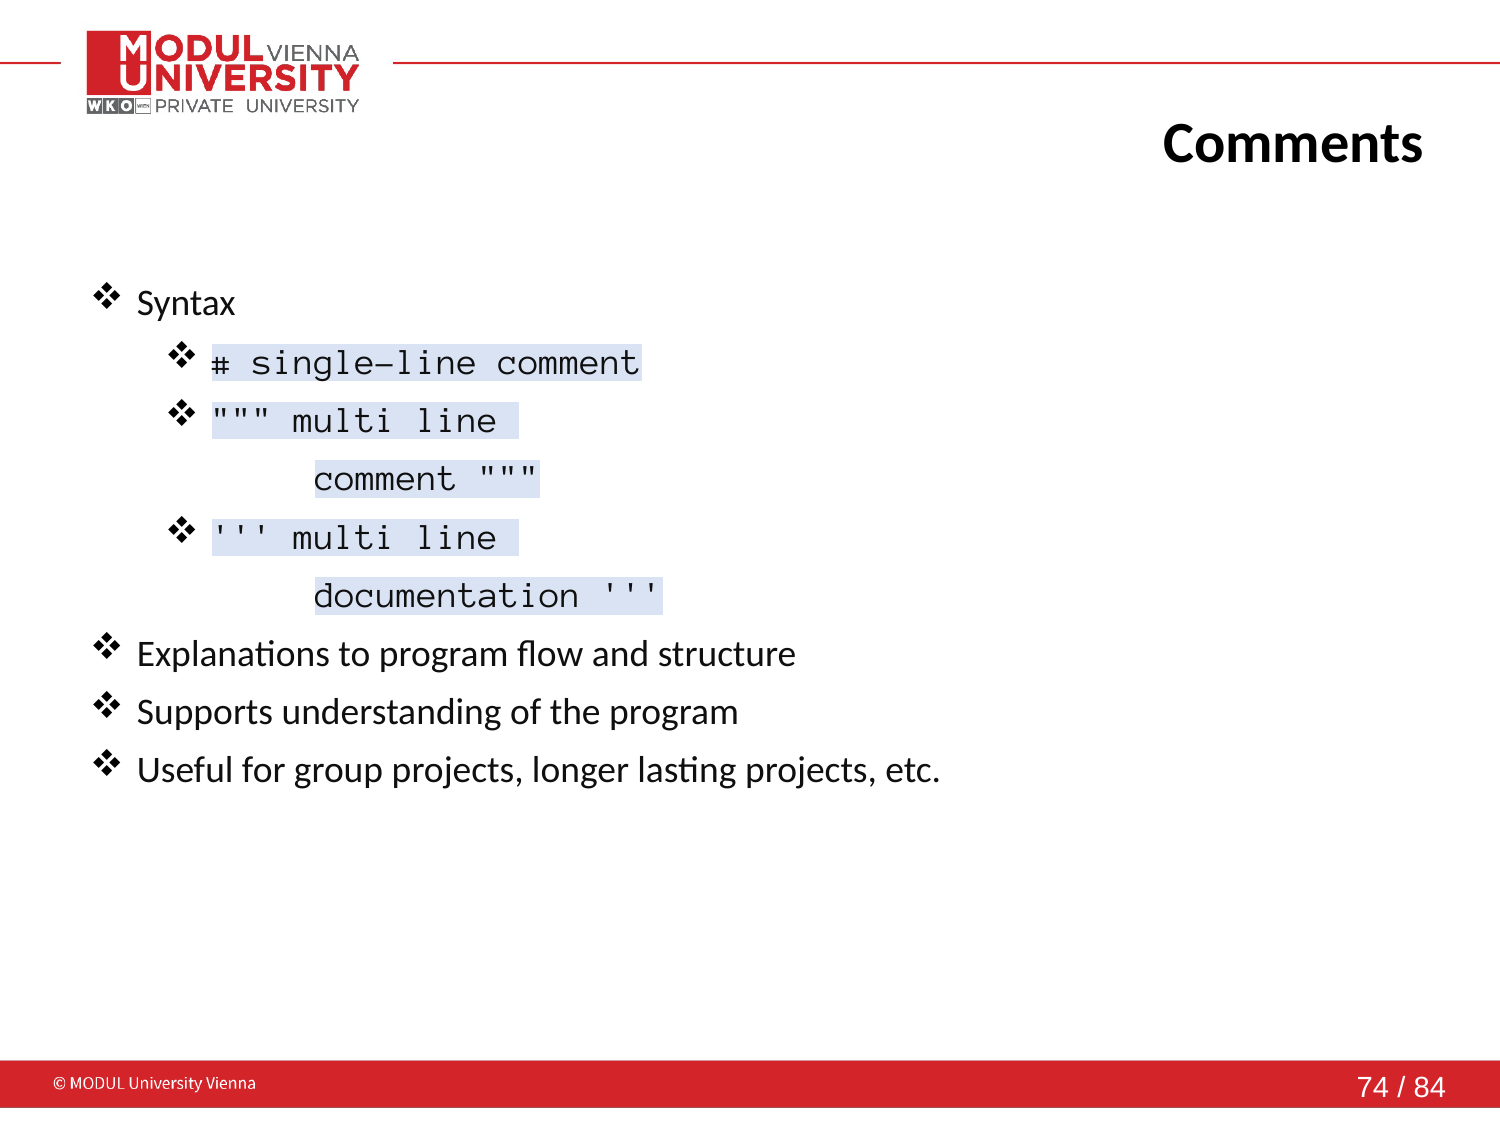

# Comments
Syntax
# single-line comment
""" multi line
comment """
''' multi line
documentation '''
Explanations to program flow and structure
Supports understanding of the program
Useful for group projects, longer lasting projects, etc.